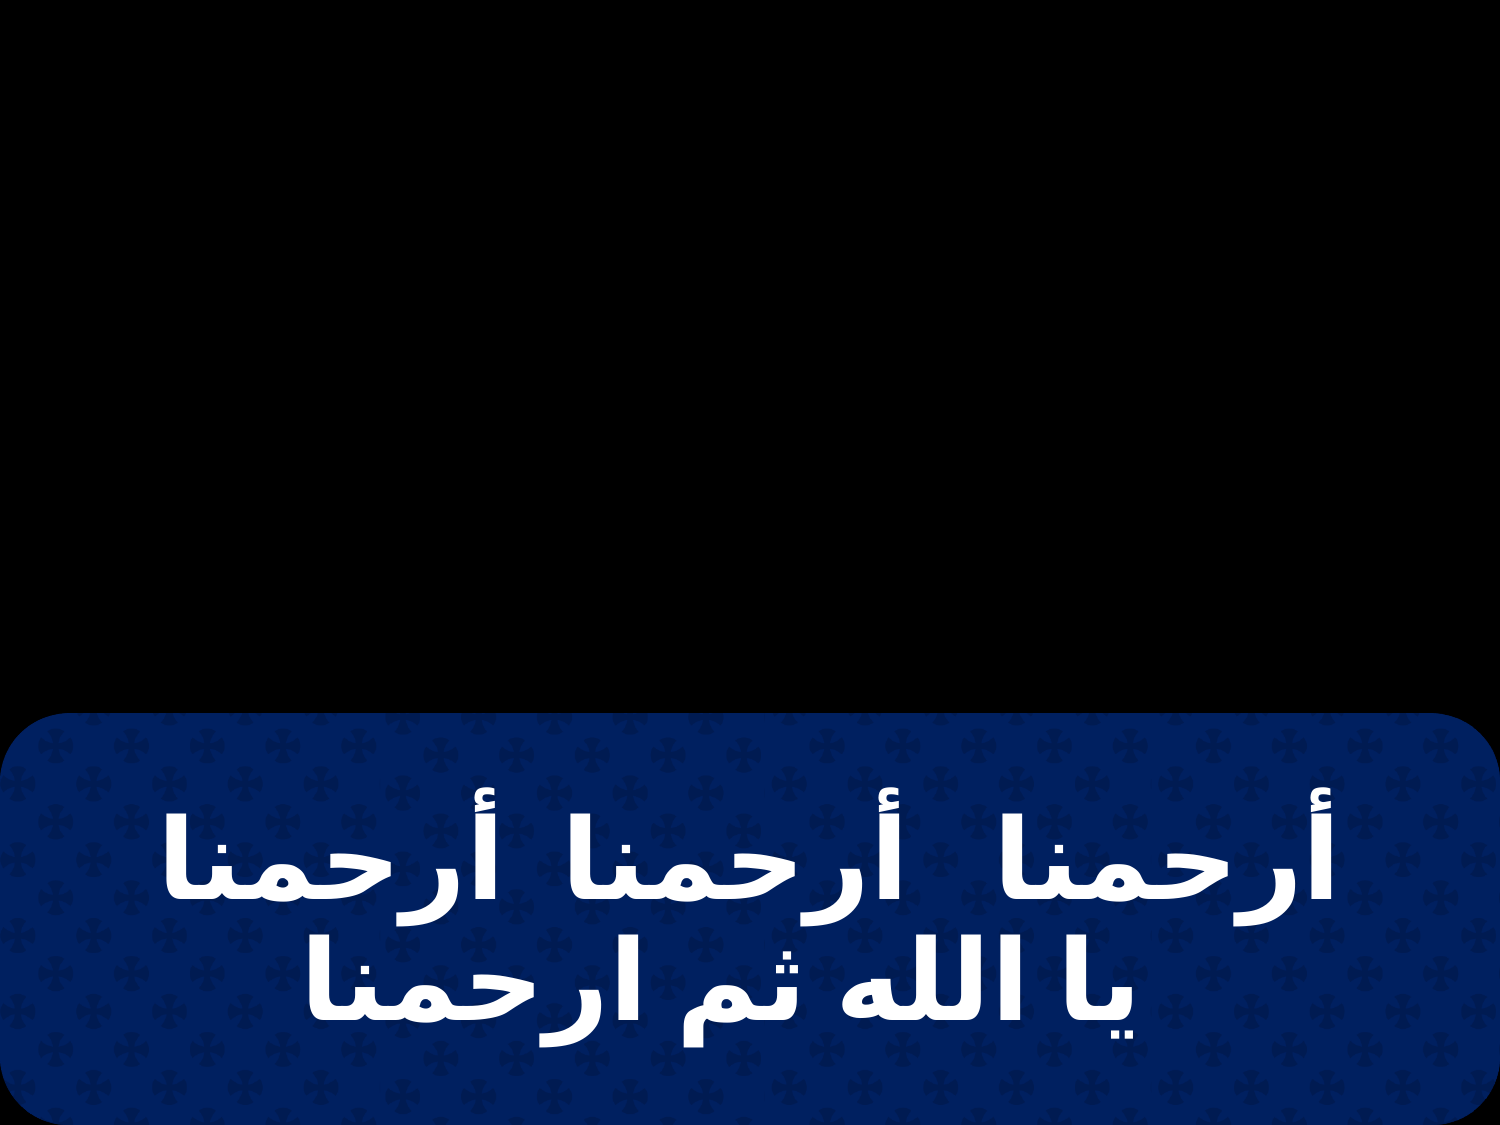

# أرحمنا   أرحمنا  أرحمنا يا الله ثم ارحمنا